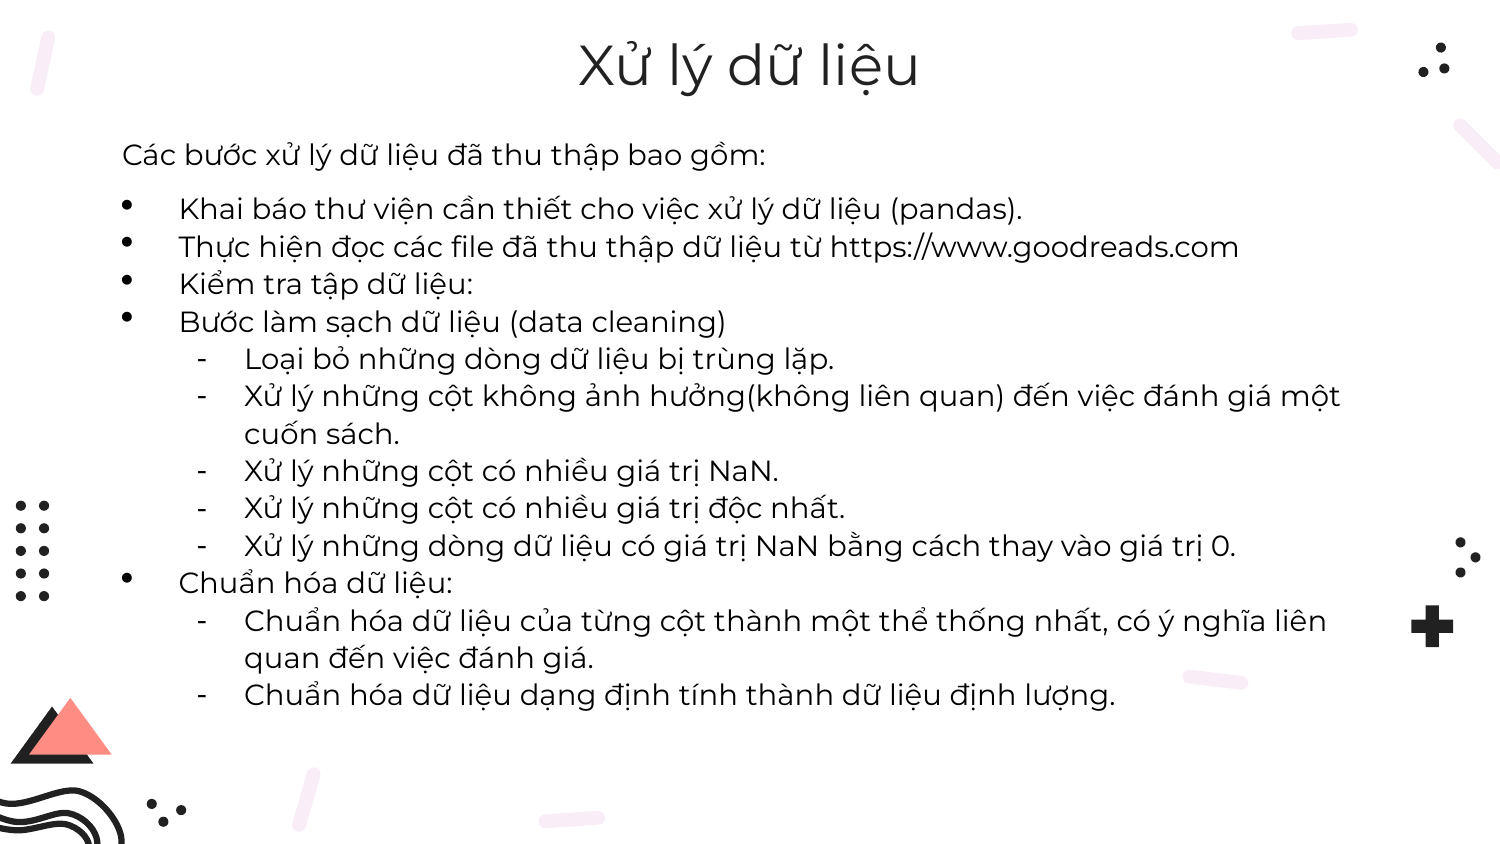

# Xử lý dữ liệu
Các bước xử lý dữ liệu đã thu thập bao gồm:
Khai báo thư viện cần thiết cho việc xử lý dữ liệu (pandas).
Thực hiện đọc các file đã thu thập dữ liệu từ https://www.goodreads.com
Kiểm tra tập dữ liệu:
Bước làm sạch dữ liệu (data cleaning)
Loại bỏ những dòng dữ liệu bị trùng lặp.
Xử lý những cột không ảnh hưởng(không liên quan) đến việc đánh giá một cuốn sách.
Xử lý những cột có nhiều giá trị NaN.
Xử lý những cột có nhiều giá trị độc nhất.
Xử lý những dòng dữ liệu có giá trị NaN bằng cách thay vào giá trị 0.
Chuẩn hóa dữ liệu:
Chuẩn hóa dữ liệu của từng cột thành một thể thống nhất, có ý nghĩa liên quan đến việc đánh giá.
Chuẩn hóa dữ liệu dạng định tính thành dữ liệu định lượng.